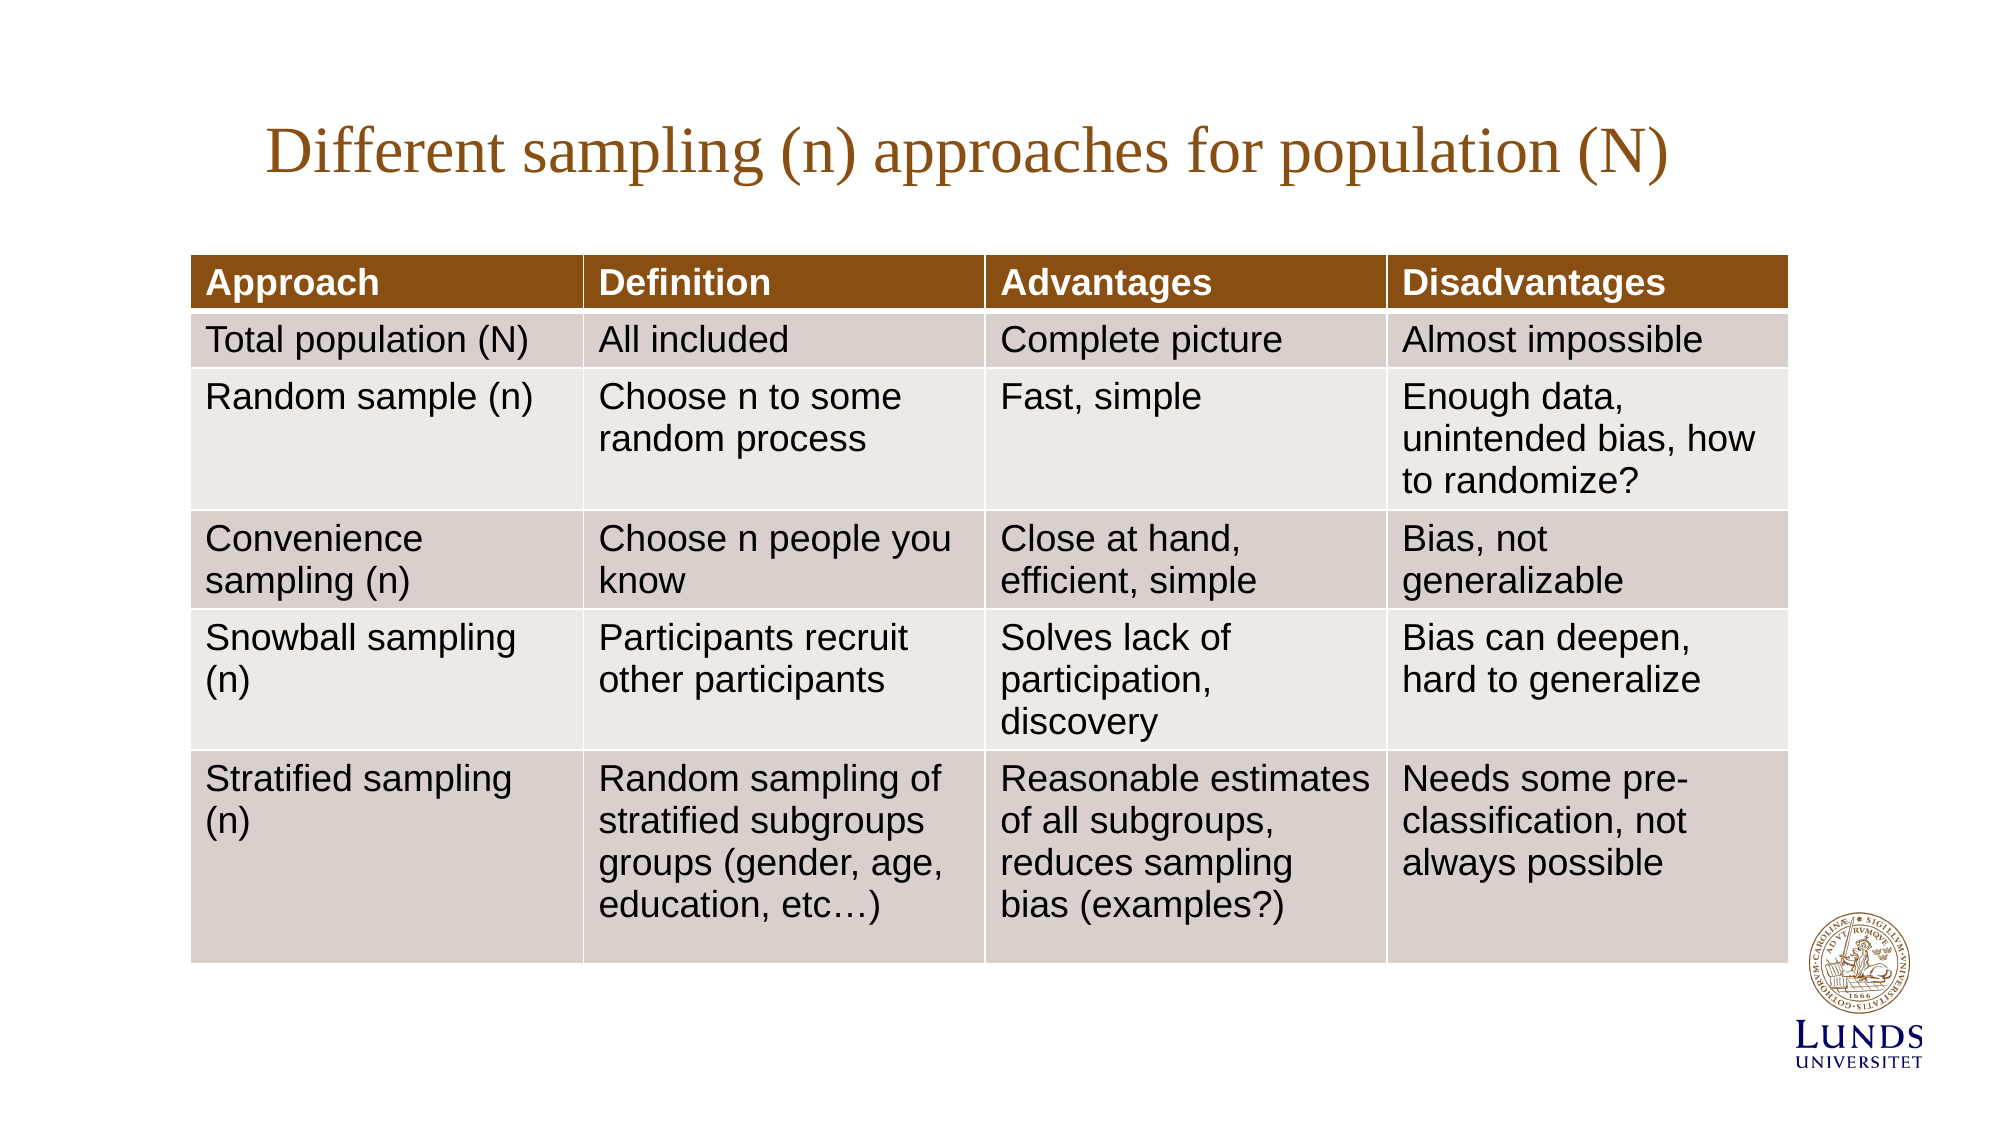

# Different sampling (n) approaches for population (N)
| Approach | Definition | Advantages | Disadvantages |
| --- | --- | --- | --- |
| Total population (N) | All included | Complete picture | Almost impossible |
| Random sample (n) | Choose n to some random process | Fast, simple | Enough data, unintended bias, how to randomize? |
| Convenience sampling (n) | Choose n people you know | Close at hand, efficient, simple | Bias, not generalizable |
| Snowball sampling (n) | Participants recruit other participants | Solves lack of participation, discovery | Bias can deepen, hard to generalize |
| Stratified sampling (n) | Random sampling of stratified subgroups groups (gender, age, education, etc…) | Reasonable estimates of all subgroups, reduces sampling bias (examples?) | Needs some pre-classification, not always possible |